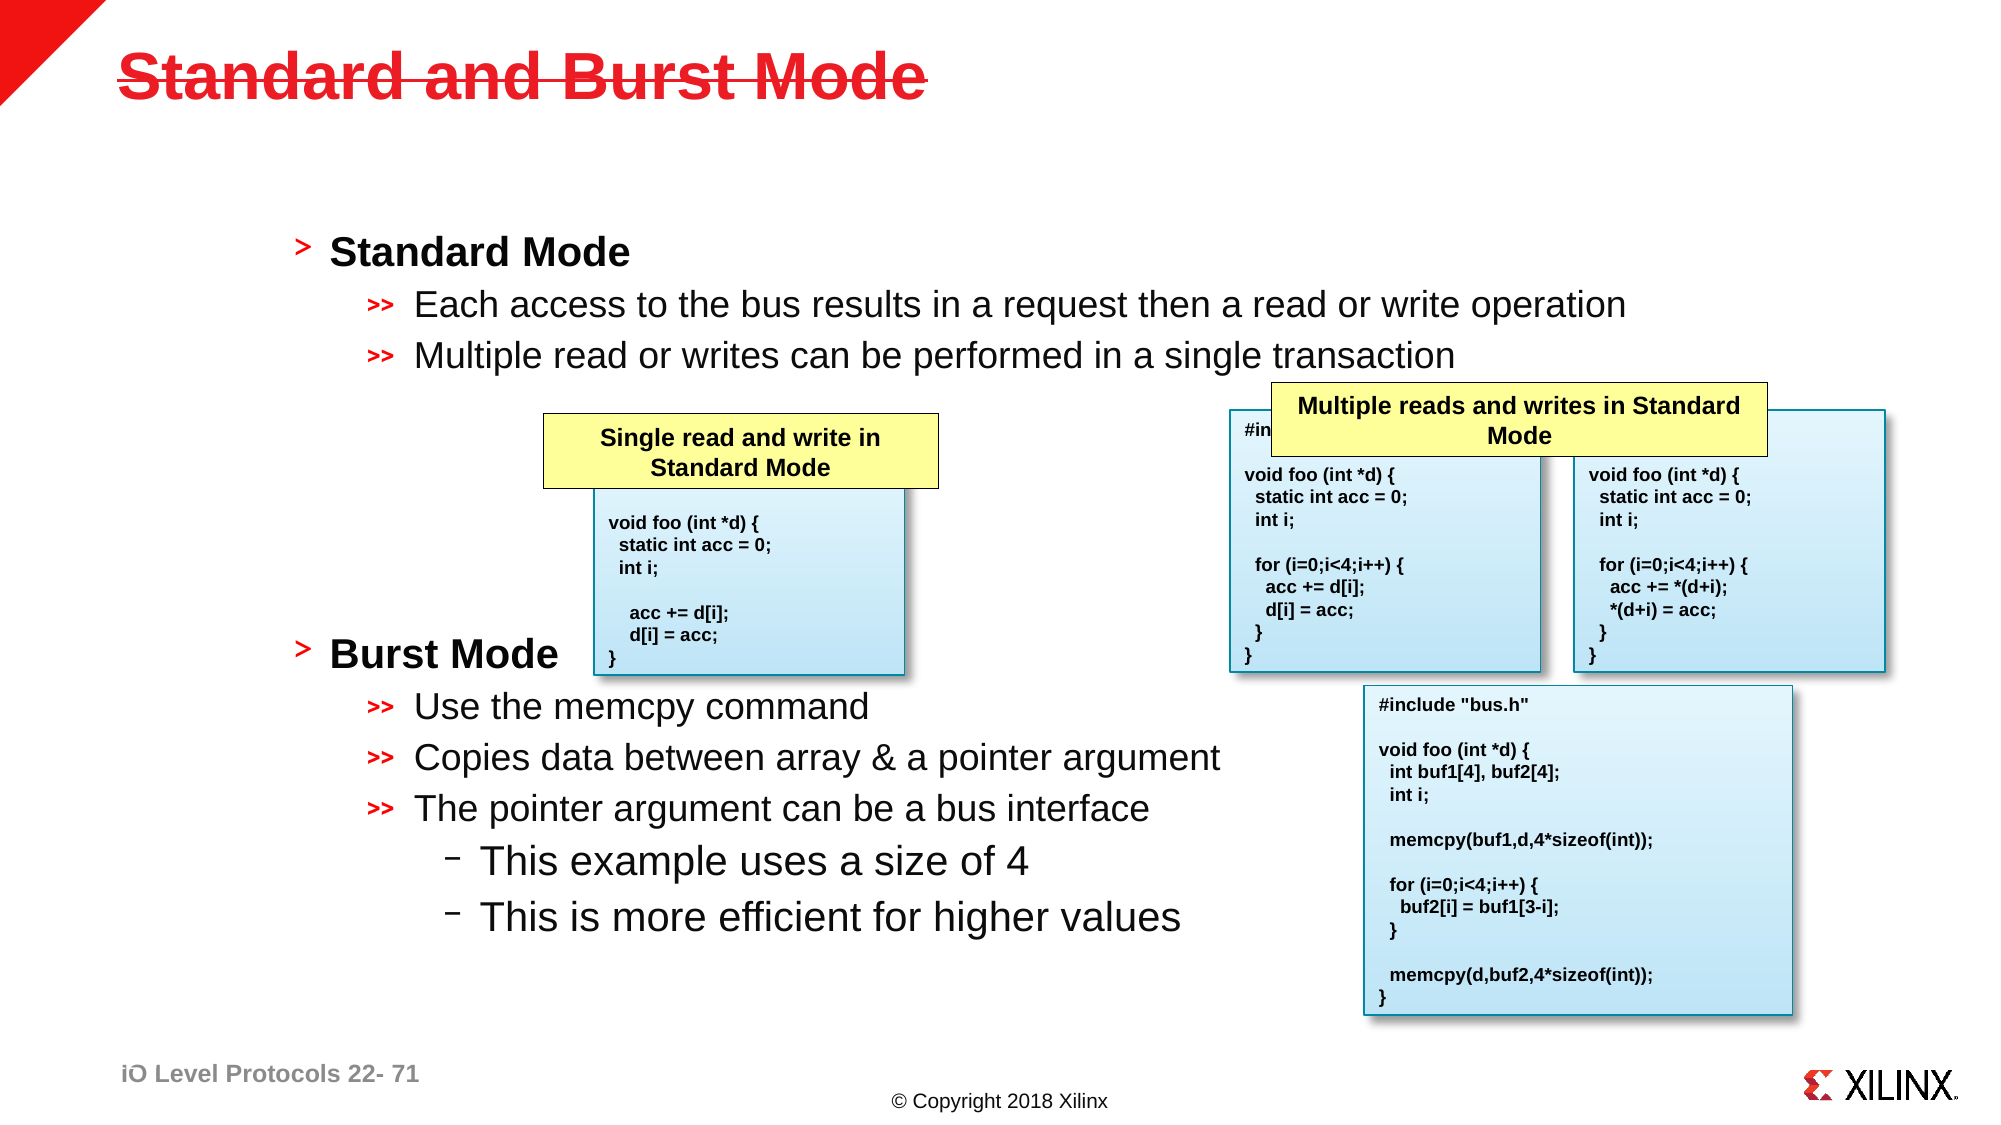

# Standard and Burst Mode
Standard Mode
Each access to the bus results in a request then a read or write operation
Multiple read or writes can be performed in a single transaction

Burst Mode
Use the memcpy command
Copies data between array & a pointer argument
The pointer argument can be a bus interface
This example uses a size of 4
This is more efficient for higher values

Multiple reads and writes in Standard Mode
#include "bus.h"

void foo (int *d) {
  static int acc = 0;
  int i;

  for (i=0;i<4;i++) {
    acc += d[i];
    d[i] = acc;
  }
}
#include "bus.h"

void foo (int *d) {
  static int acc = 0;
  int i;

  for (i=0;i<4;i++) {
    acc += *(d+i);
    *(d+i) = acc;
  }
}
Single read and write in Standard Mode
#include "bus.h"

void foo (int *d) {
  static int acc = 0;
  int i;

    acc += d[i];
    d[i] = acc;
}
#include "bus.h"

void foo (int *d) {
  int buf1[4], buf2[4];
  int i;

  memcpy(buf1,d,4*sizeof(int));

  for (i=0;i<4;i++) {
    buf2[i] = buf1[3-i];
  }

  memcpy(d,buf2,4*sizeof(int));
}
22- 71
IO Level Protocols 22- 71